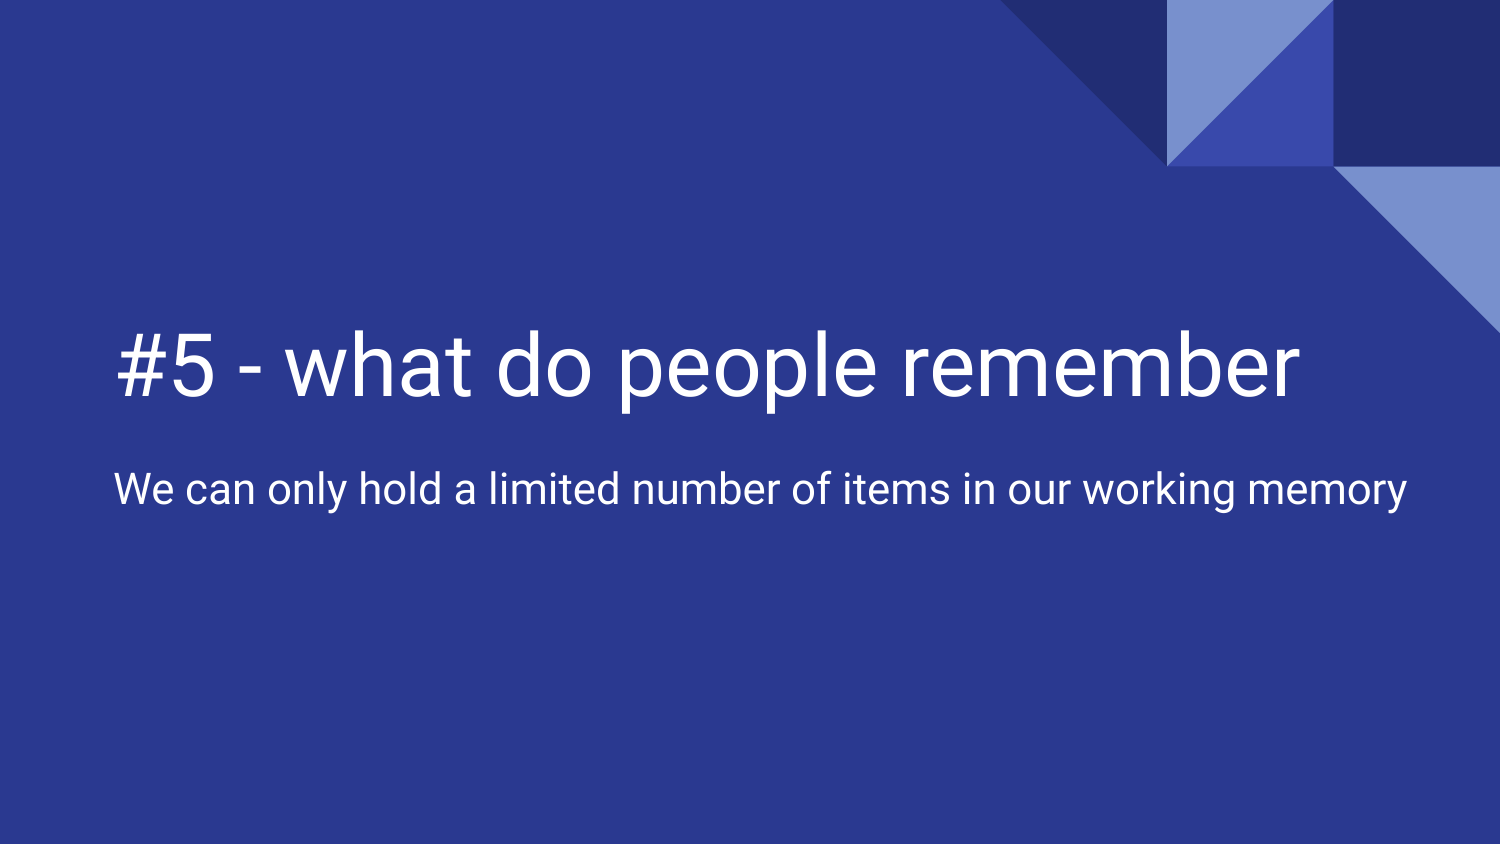

# #5 - what do people remember
We can only hold a limited number of items in our working memory